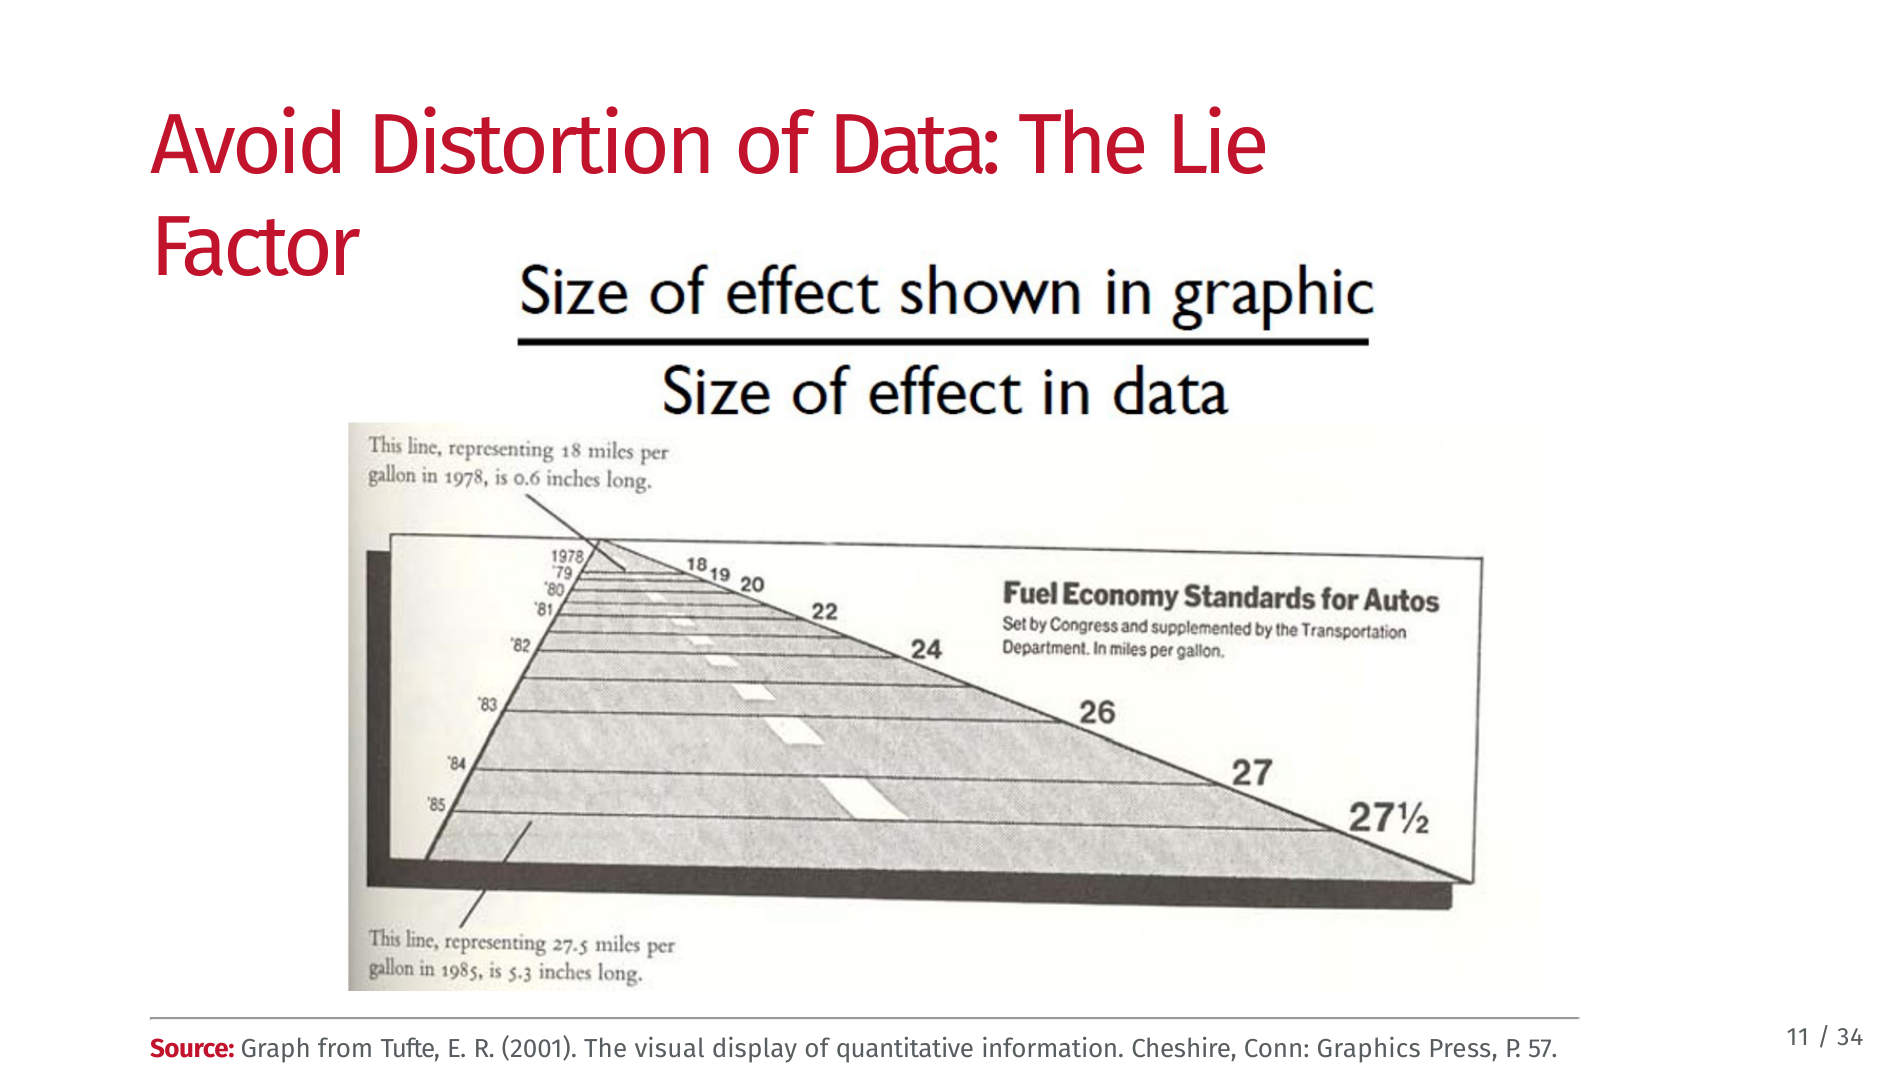

# Avoid Distortion of Data: The Lie Factor

11 / 34
Source: Graph from Tufte, E. R. (2001). The visual display of quantitative information. Cheshire, Conn: Graphics Press, P. 57.